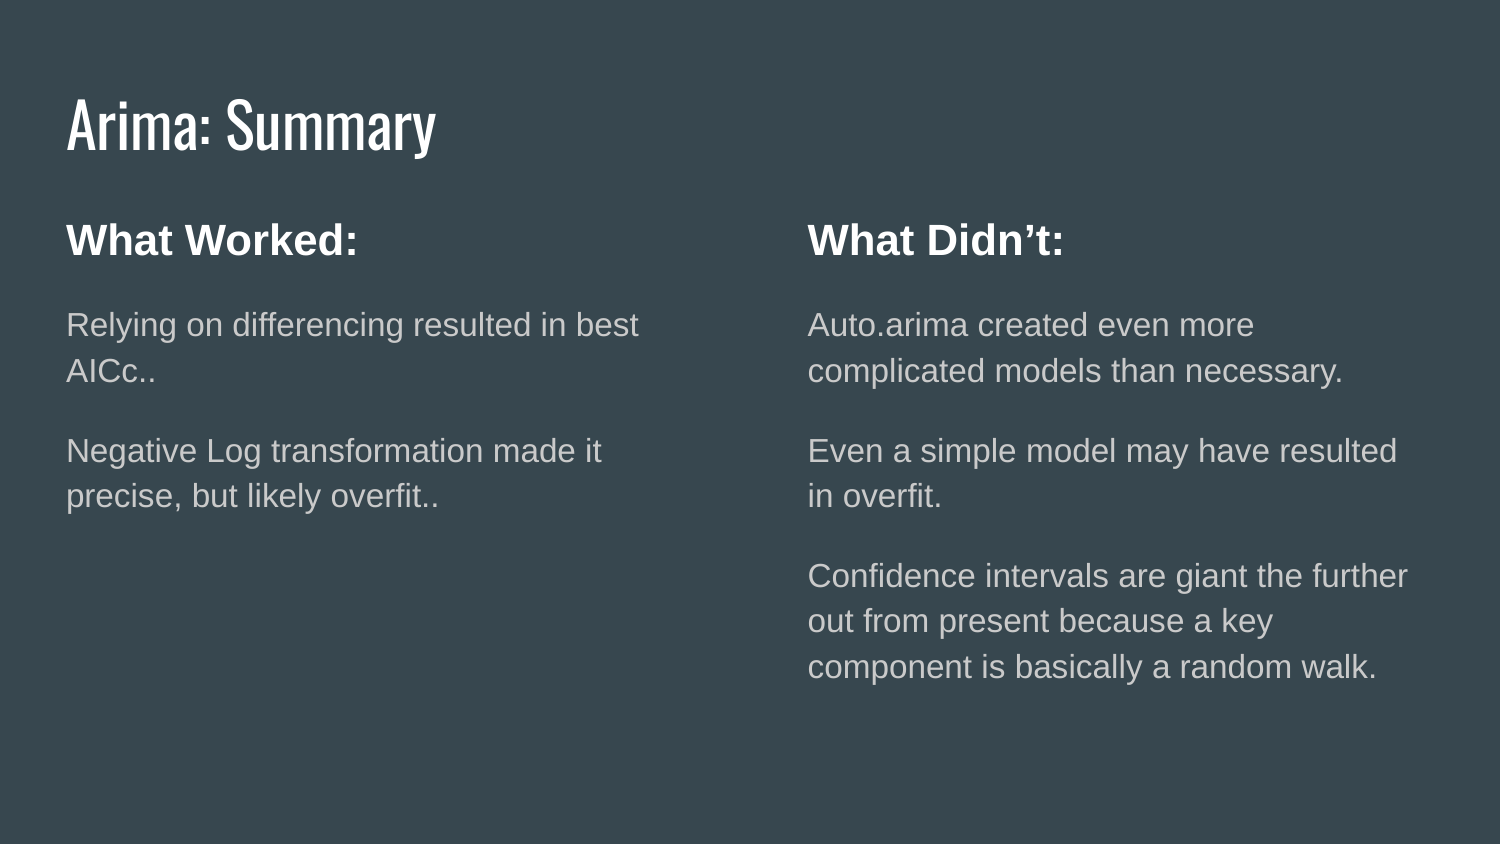

# Arima: Summary
What Worked:
Relying on differencing resulted in best AICc..
Negative Log transformation made it precise, but likely overfit..

What Didn’t:
Auto.arima created even more complicated models than necessary.
Even a simple model may have resulted in overfit.
Confidence intervals are giant the further out from present because a key component is basically a random walk.